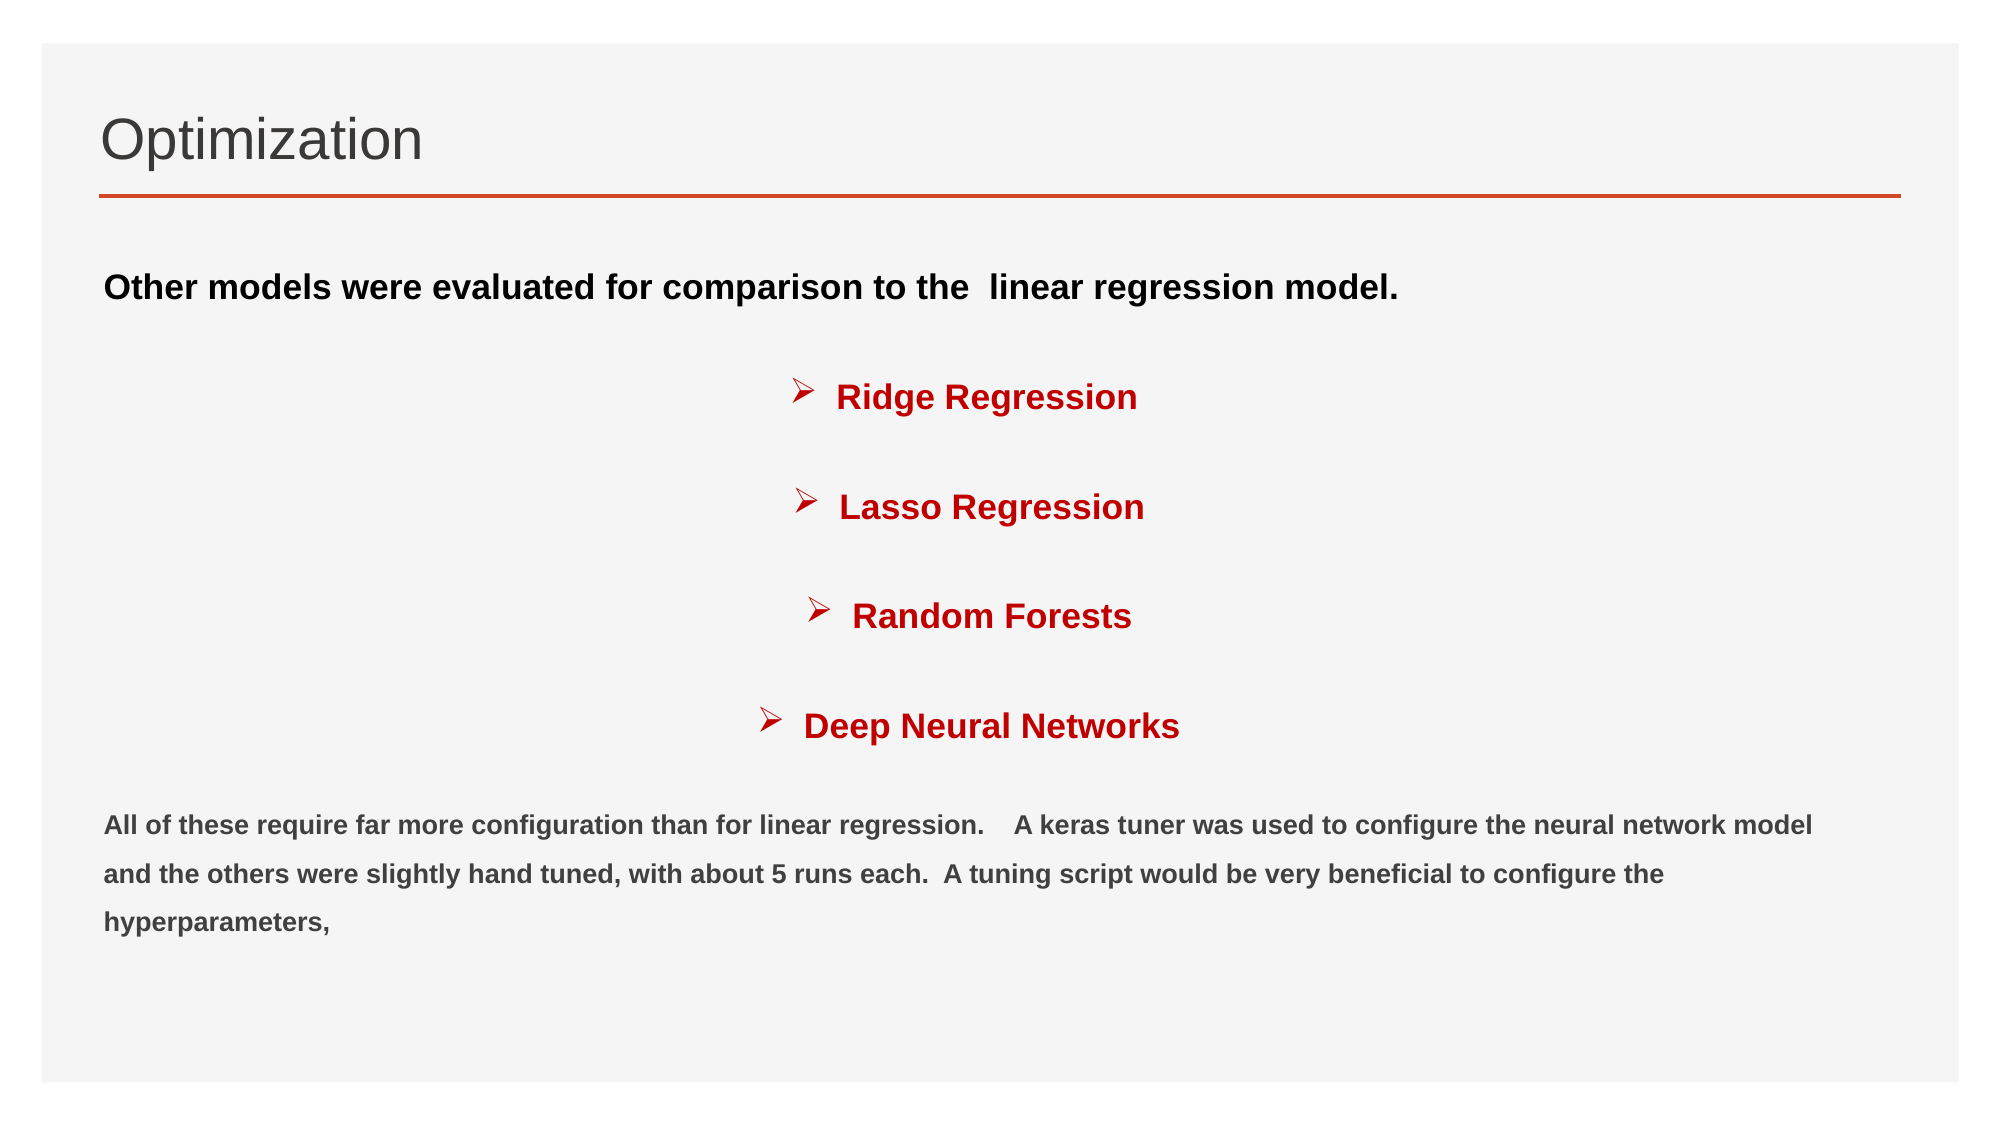

# Optimization
Other models were evaluated for comparison to the  linear regression model.
Ridge Regression
Lasso Regression
Random Forests
Deep Neural Networks
All of these require far more configuration than for linear regression.    A keras tuner was used to configure the neural network model and the others were slightly hand tuned, with about 5 runs each.  A tuning script would be very beneficial to configure the hyperparameters,